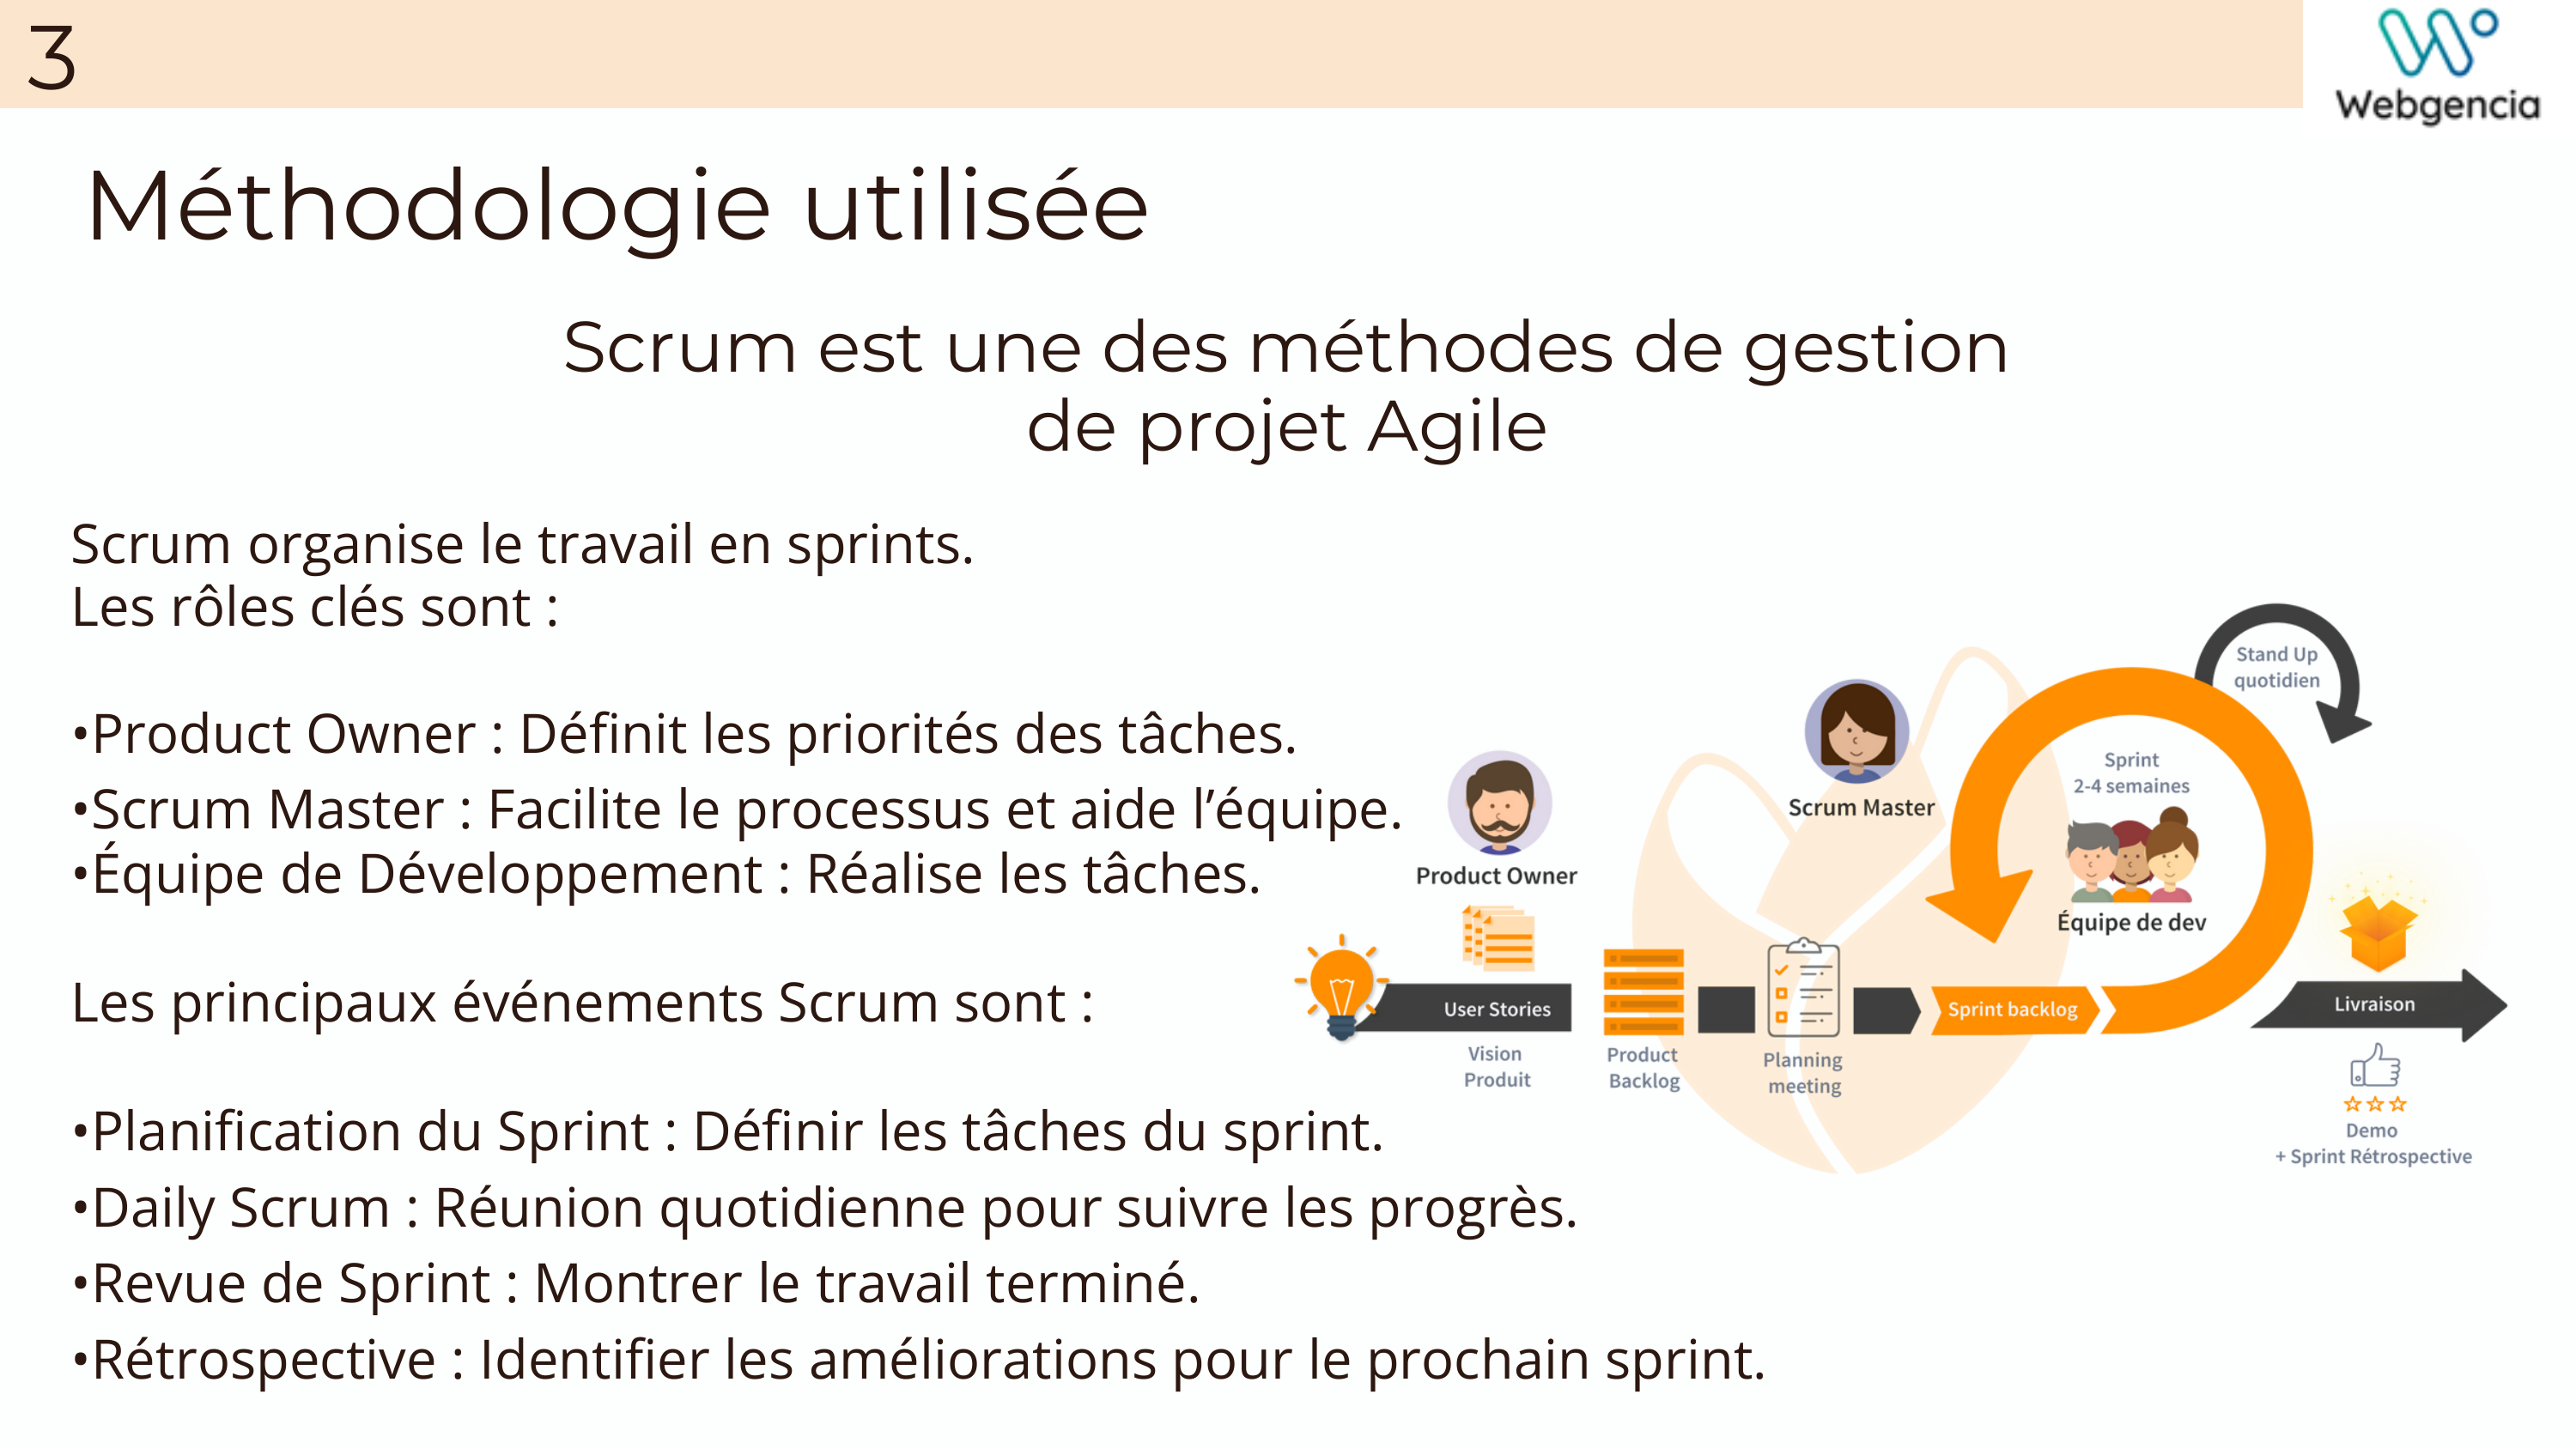

3
Méthodologie utilisée
Scrum est une des méthodes de gestion de projet Agile
Scrum organise le travail en sprints.
Les rôles clés sont :

•Product Owner : Définit les priorités des tâches.
•Scrum Master : Facilite le processus et aide l’équipe.
•Équipe de Développement : Réalise les tâches.

Les principaux événements Scrum sont :

•Planification du Sprint : Définir les tâches du sprint.
•Daily Scrum : Réunion quotidienne pour suivre les progrès.
•Revue de Sprint : Montrer le travail terminé.
•Rétrospective : Identifier les améliorations pour le prochain sprint.